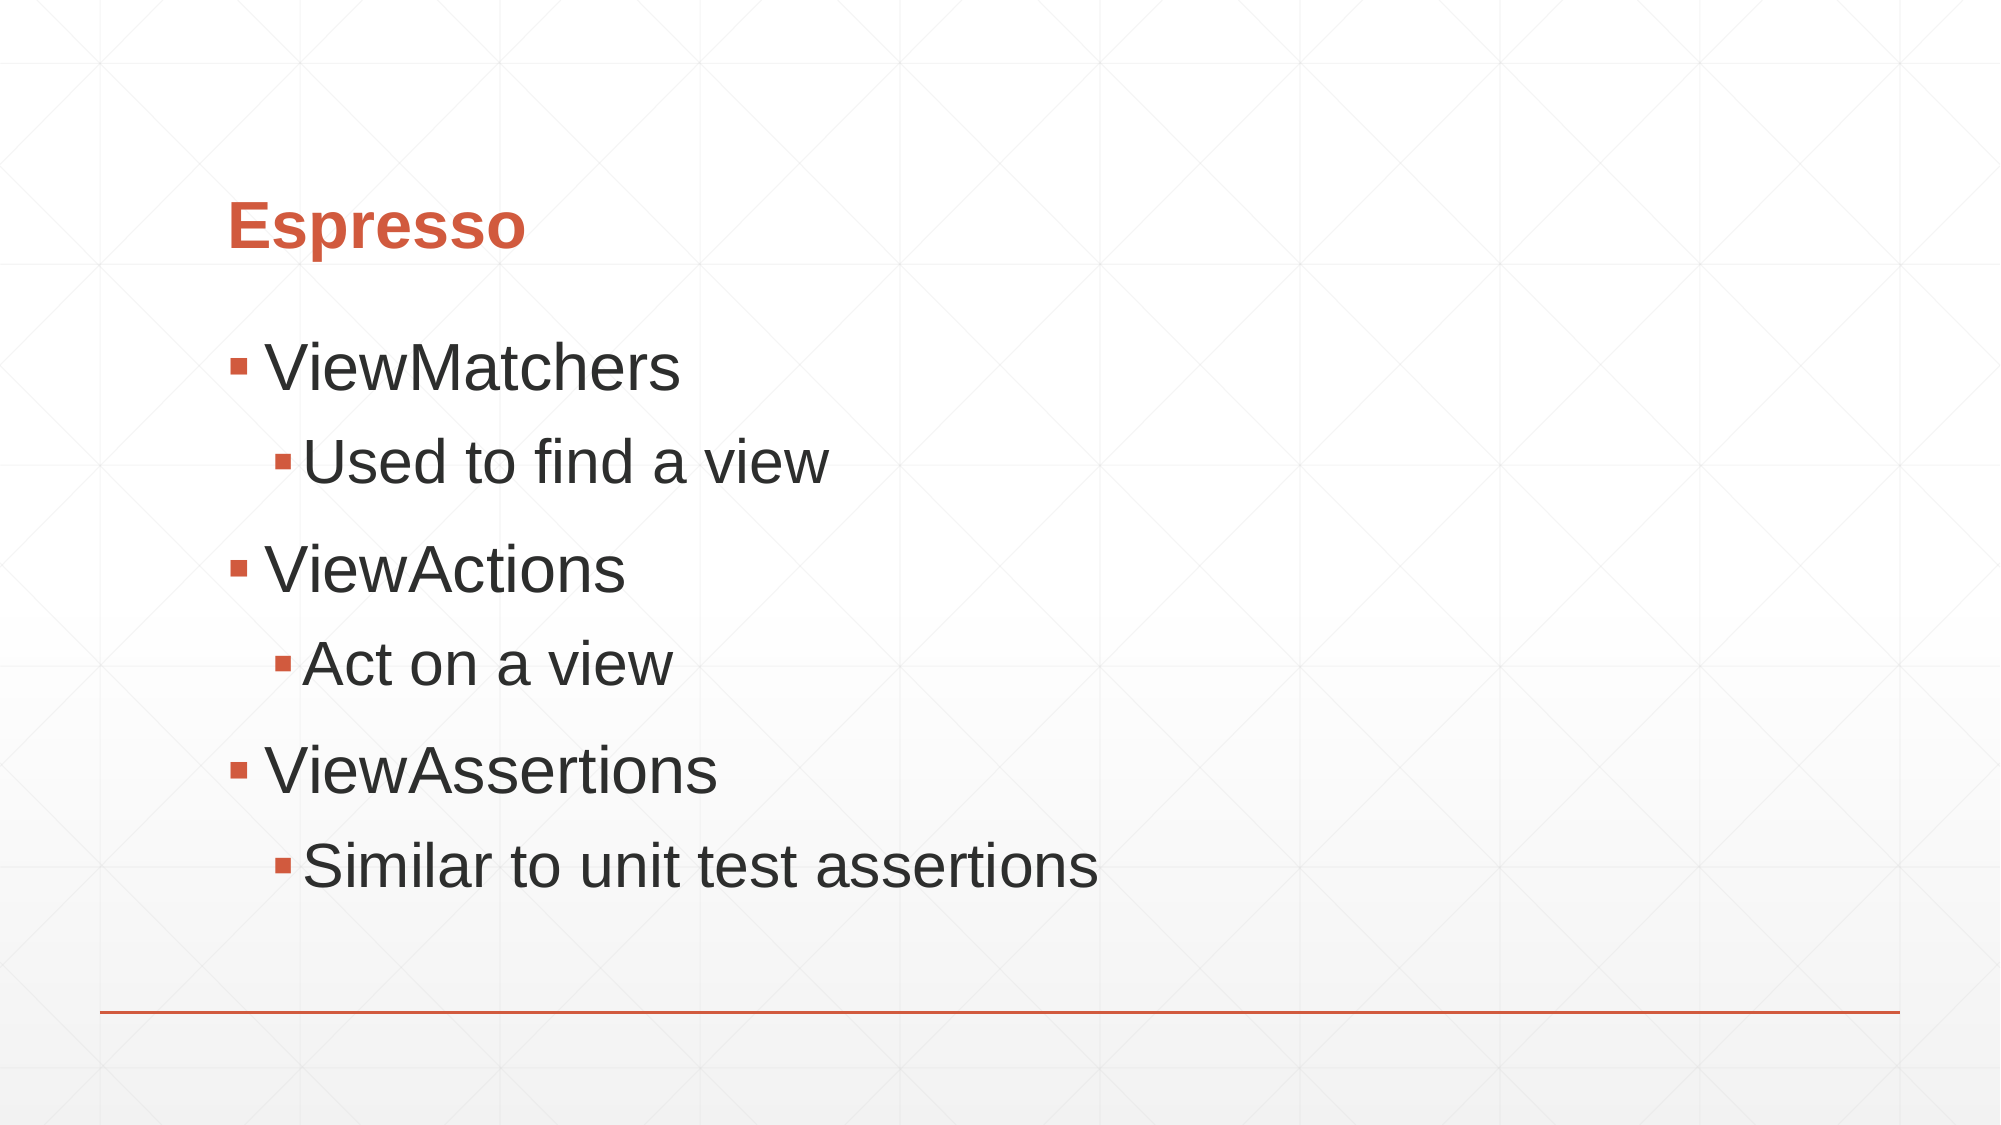

# Espresso
ViewMatchers
Used to find a view
ViewActions
Act on a view
ViewAssertions
Similar to unit test assertions